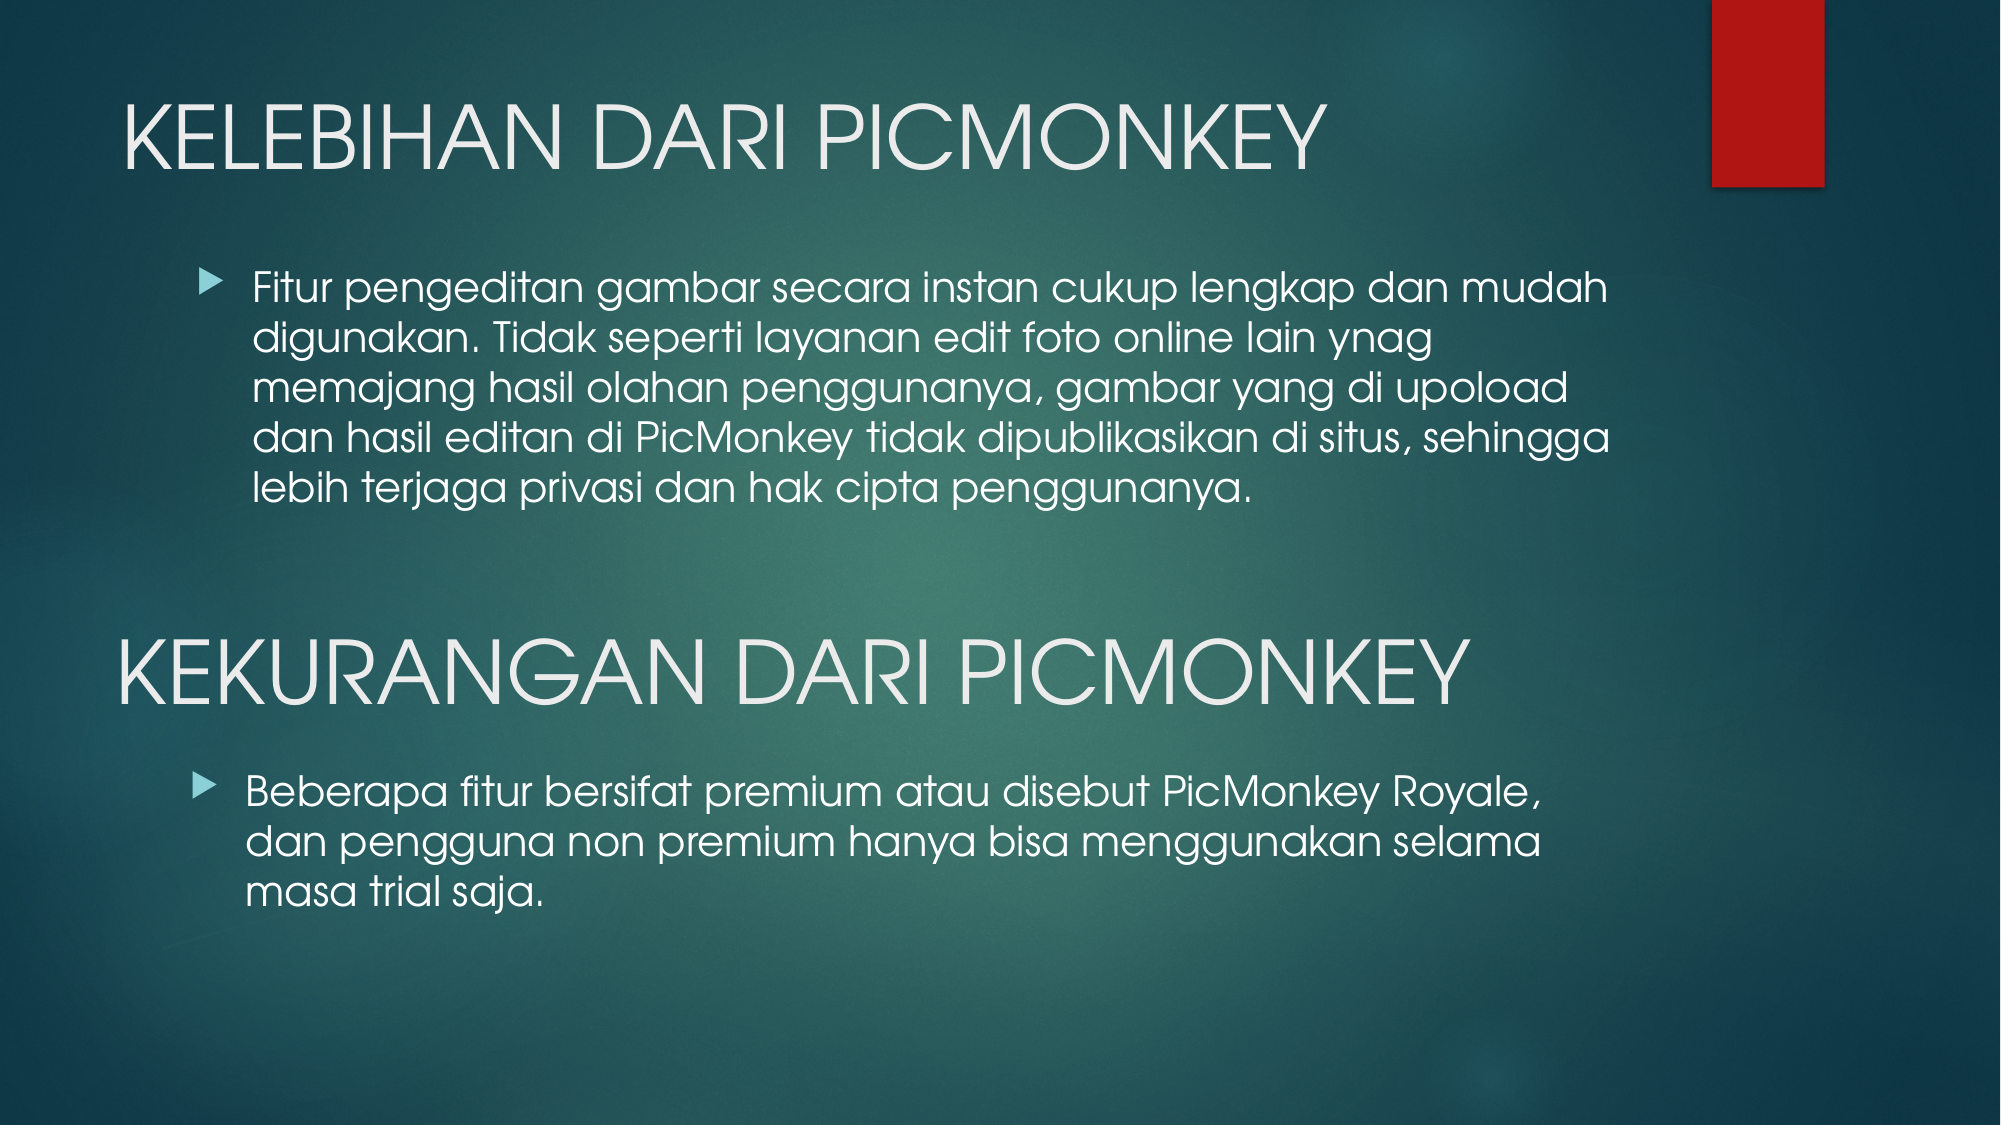

# KELEBIHAN DARI PICMONKEY
Fitur pengeditan gambar secara instan cukup lengkap dan mudah digunakan. Tidak seperti layanan edit foto online lain ynag memajang hasil olahan penggunanya, gambar yang di upoload dan hasil editan di PicMonkey tidak dipublikasikan di situs, sehingga lebih terjaga privasi dan hak cipta penggunanya.
KEKURANGAN DARI PICMONKEY
Beberapa fitur bersifat premium atau disebut PicMonkey Royale, dan pengguna non premium hanya bisa menggunakan selama masa trial saja.